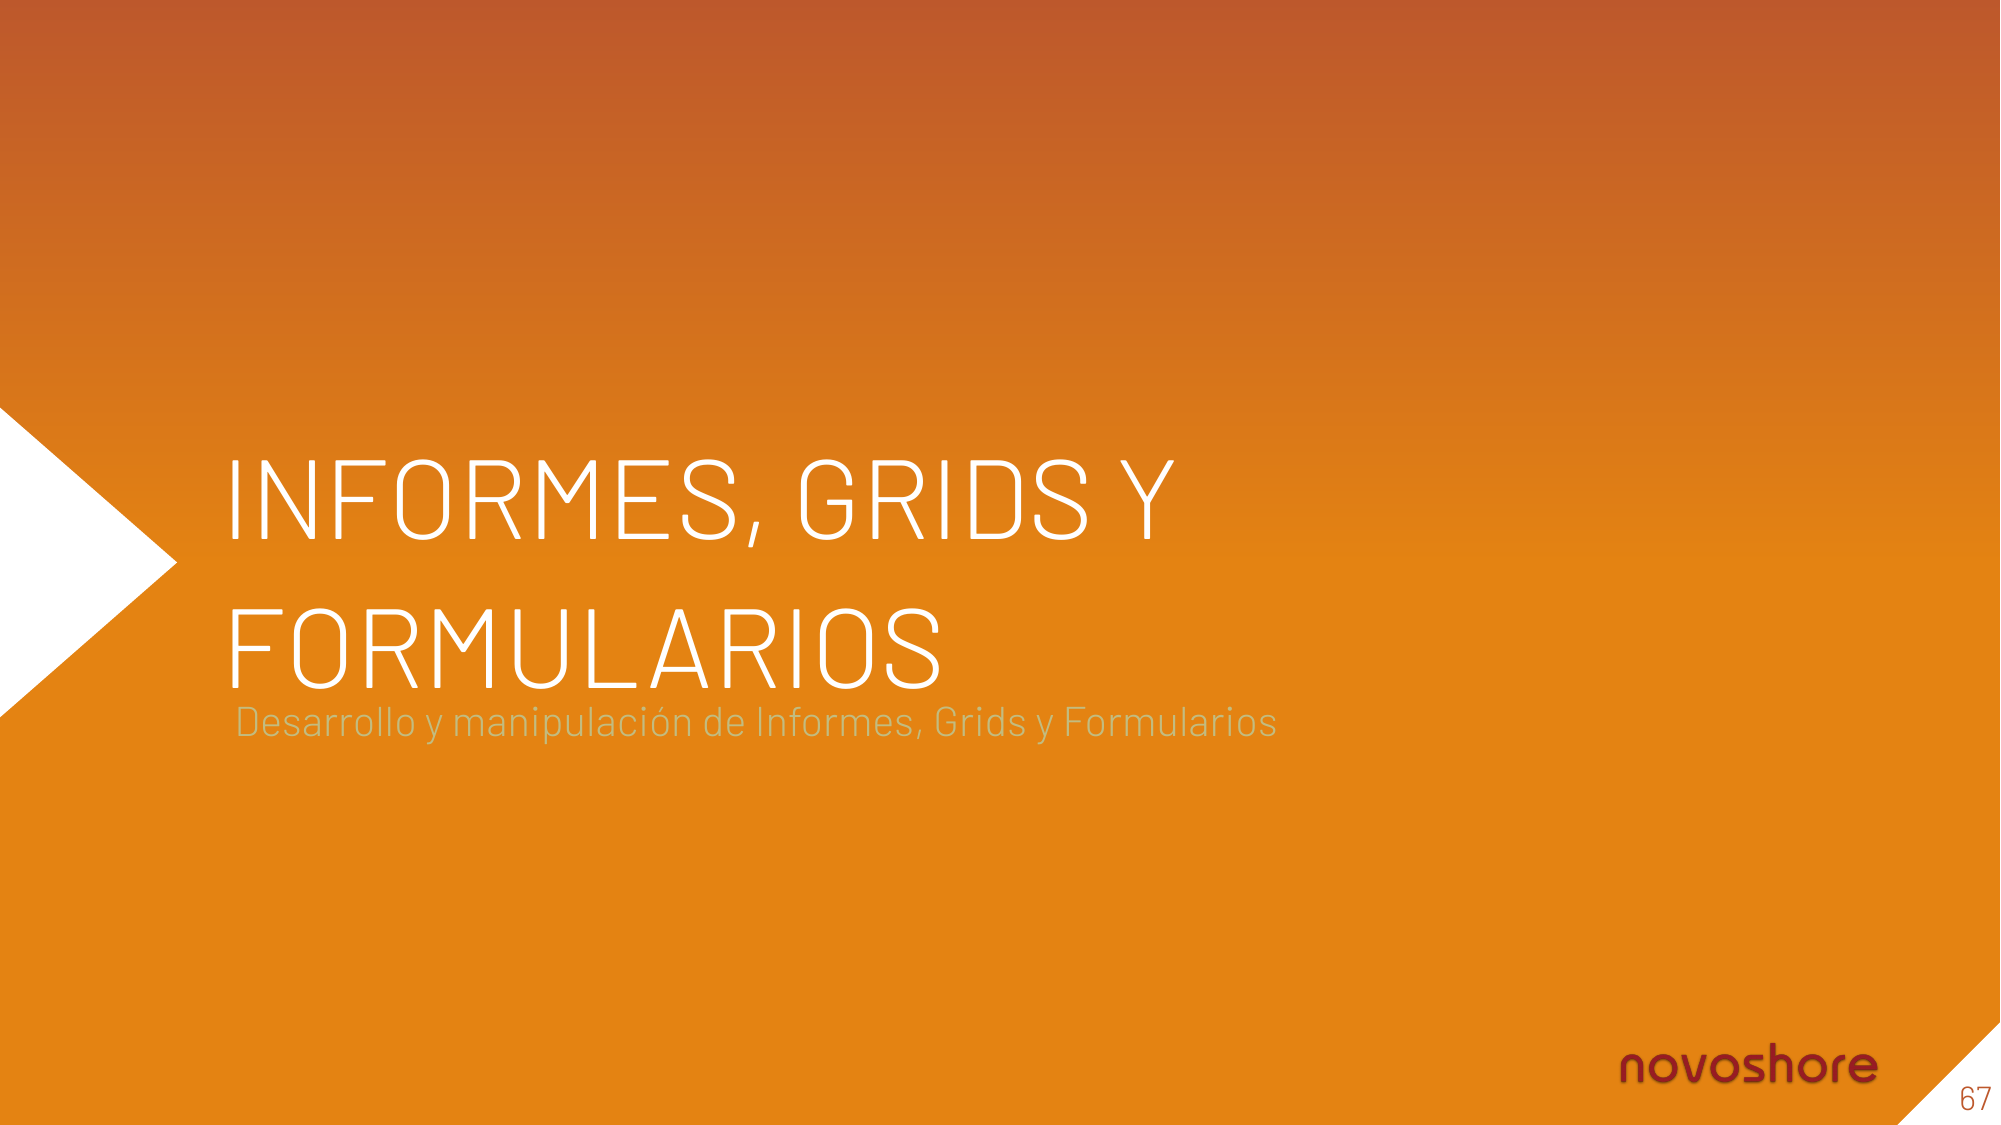

INFORMES, GRIDS Y FORMULARIOS
Desarrollo y manipulación de Informes, Grids y Formularios
67